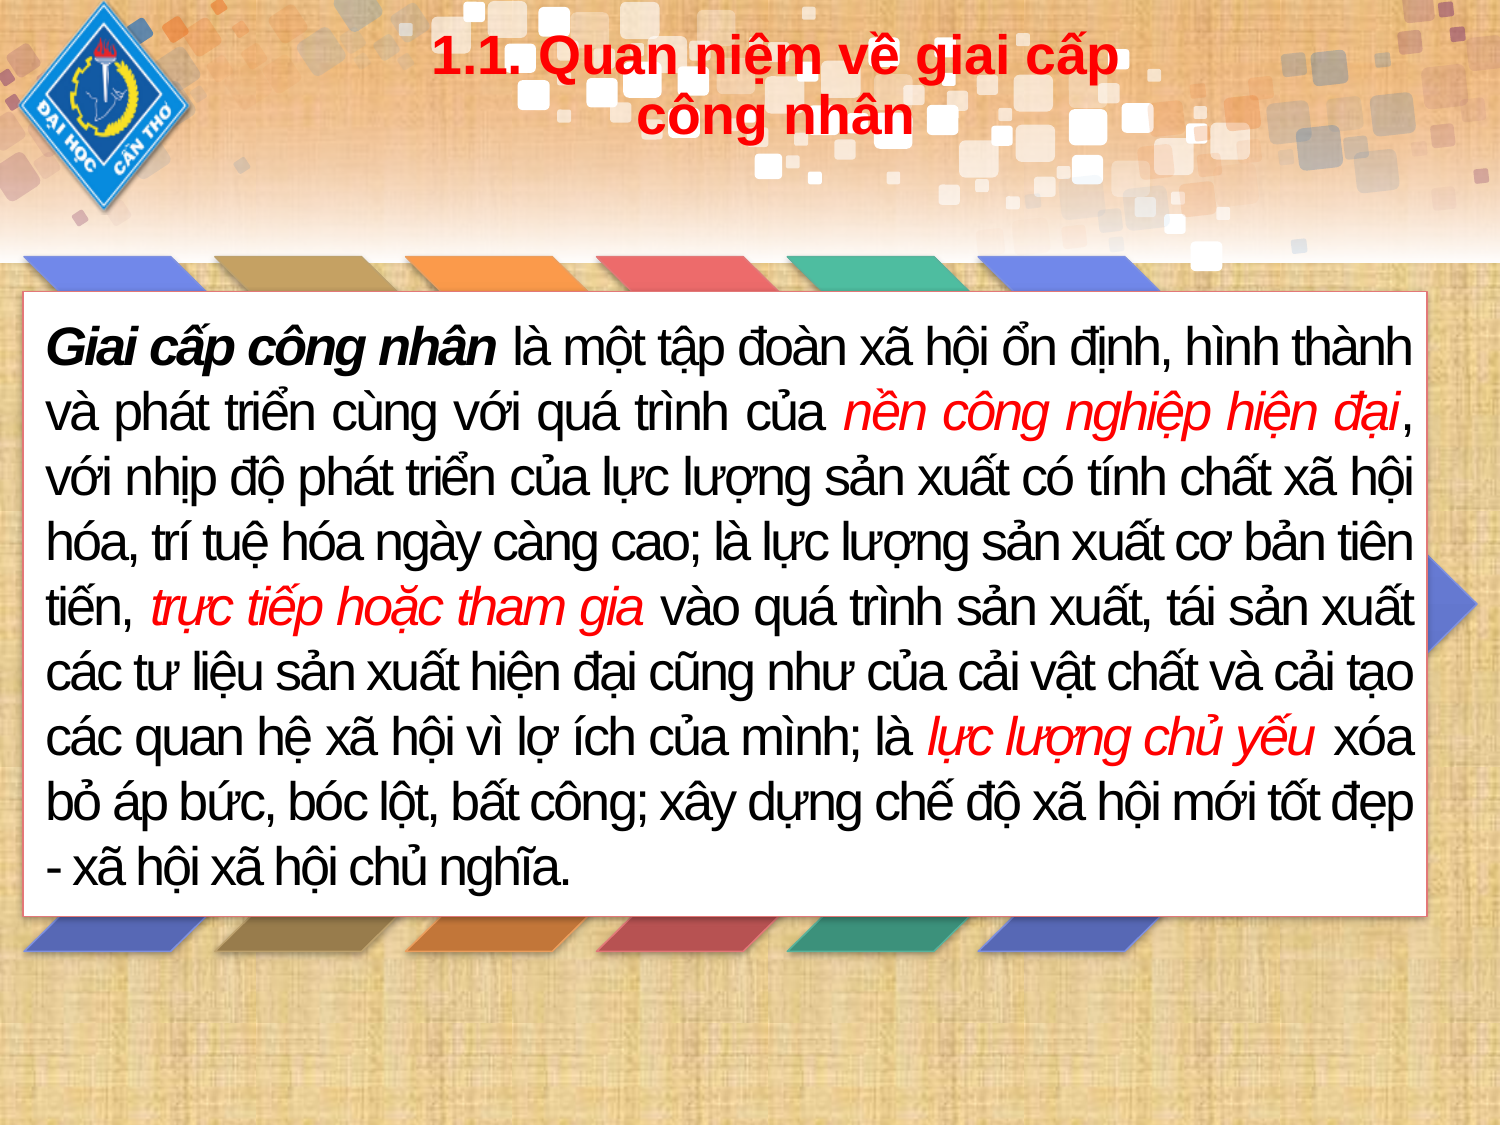

# 1.1. Quan niệm về giai cấp công nhân

Giai cấp công nhân là một tập đoàn xã hội ổn định, hình thành và phát triển cùng với quá trình của nền công nghiệp hiện đại, với nhịp độ phát triển của lực lượng sản xuất có tính chất xã hội hóa, trí tuệ hóa ngày càng cao; là lực lượng sản xuất cơ bản tiên tiến, trực tiếp hoặc tham gia vào quá trình sản xuất, tái sản xuất các tư liệu sản xuất hiện đại cũng như của cải vật chất và cải tạo các quan hệ xã hội vì lợ ích của mình; là lực lượng chủ yếu xóa bỏ áp bức, bóc lột, bất công; xây dựng chế độ xã hội mới tốt đẹp - xã hội xã hội chủ nghĩa.